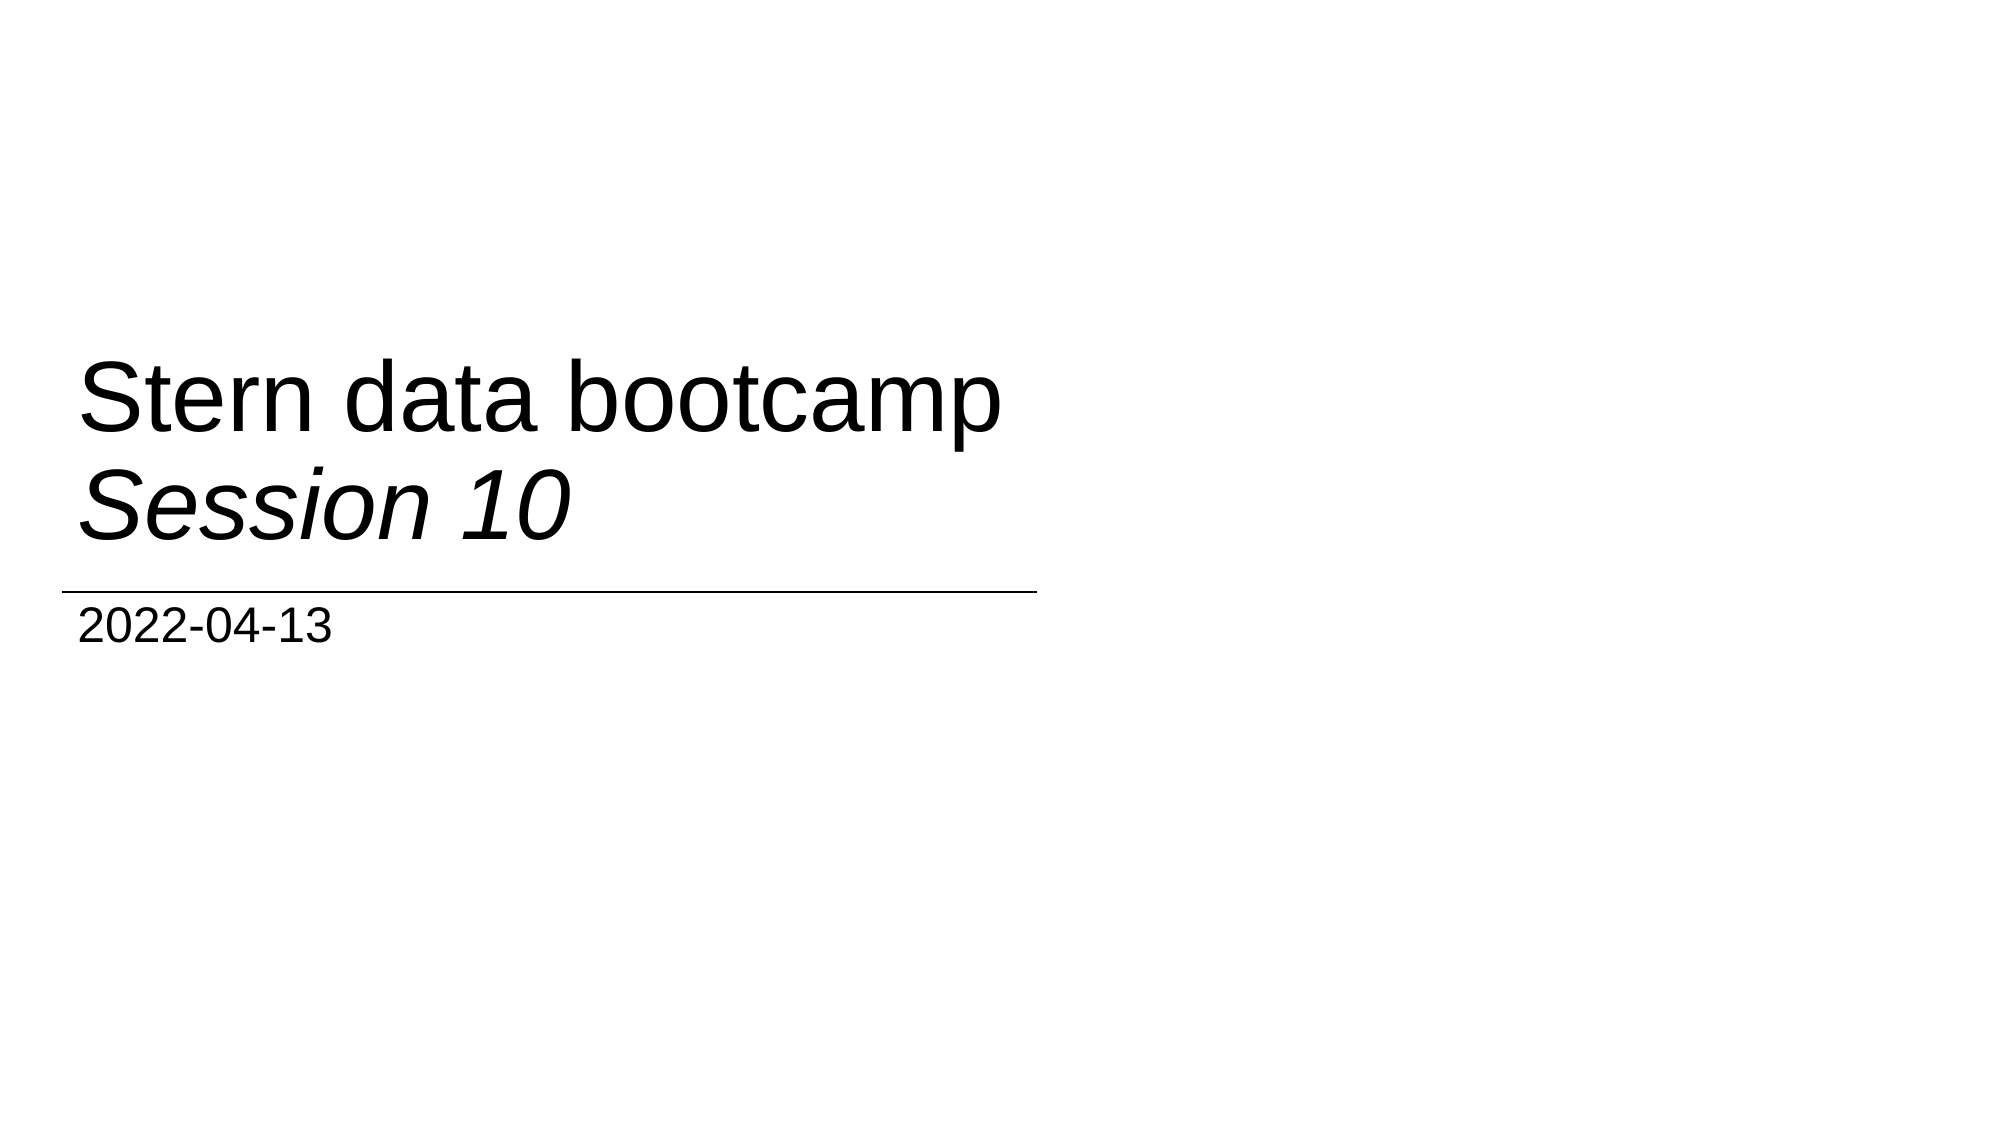

# Stern data bootcamp Session 10
2022-04-13